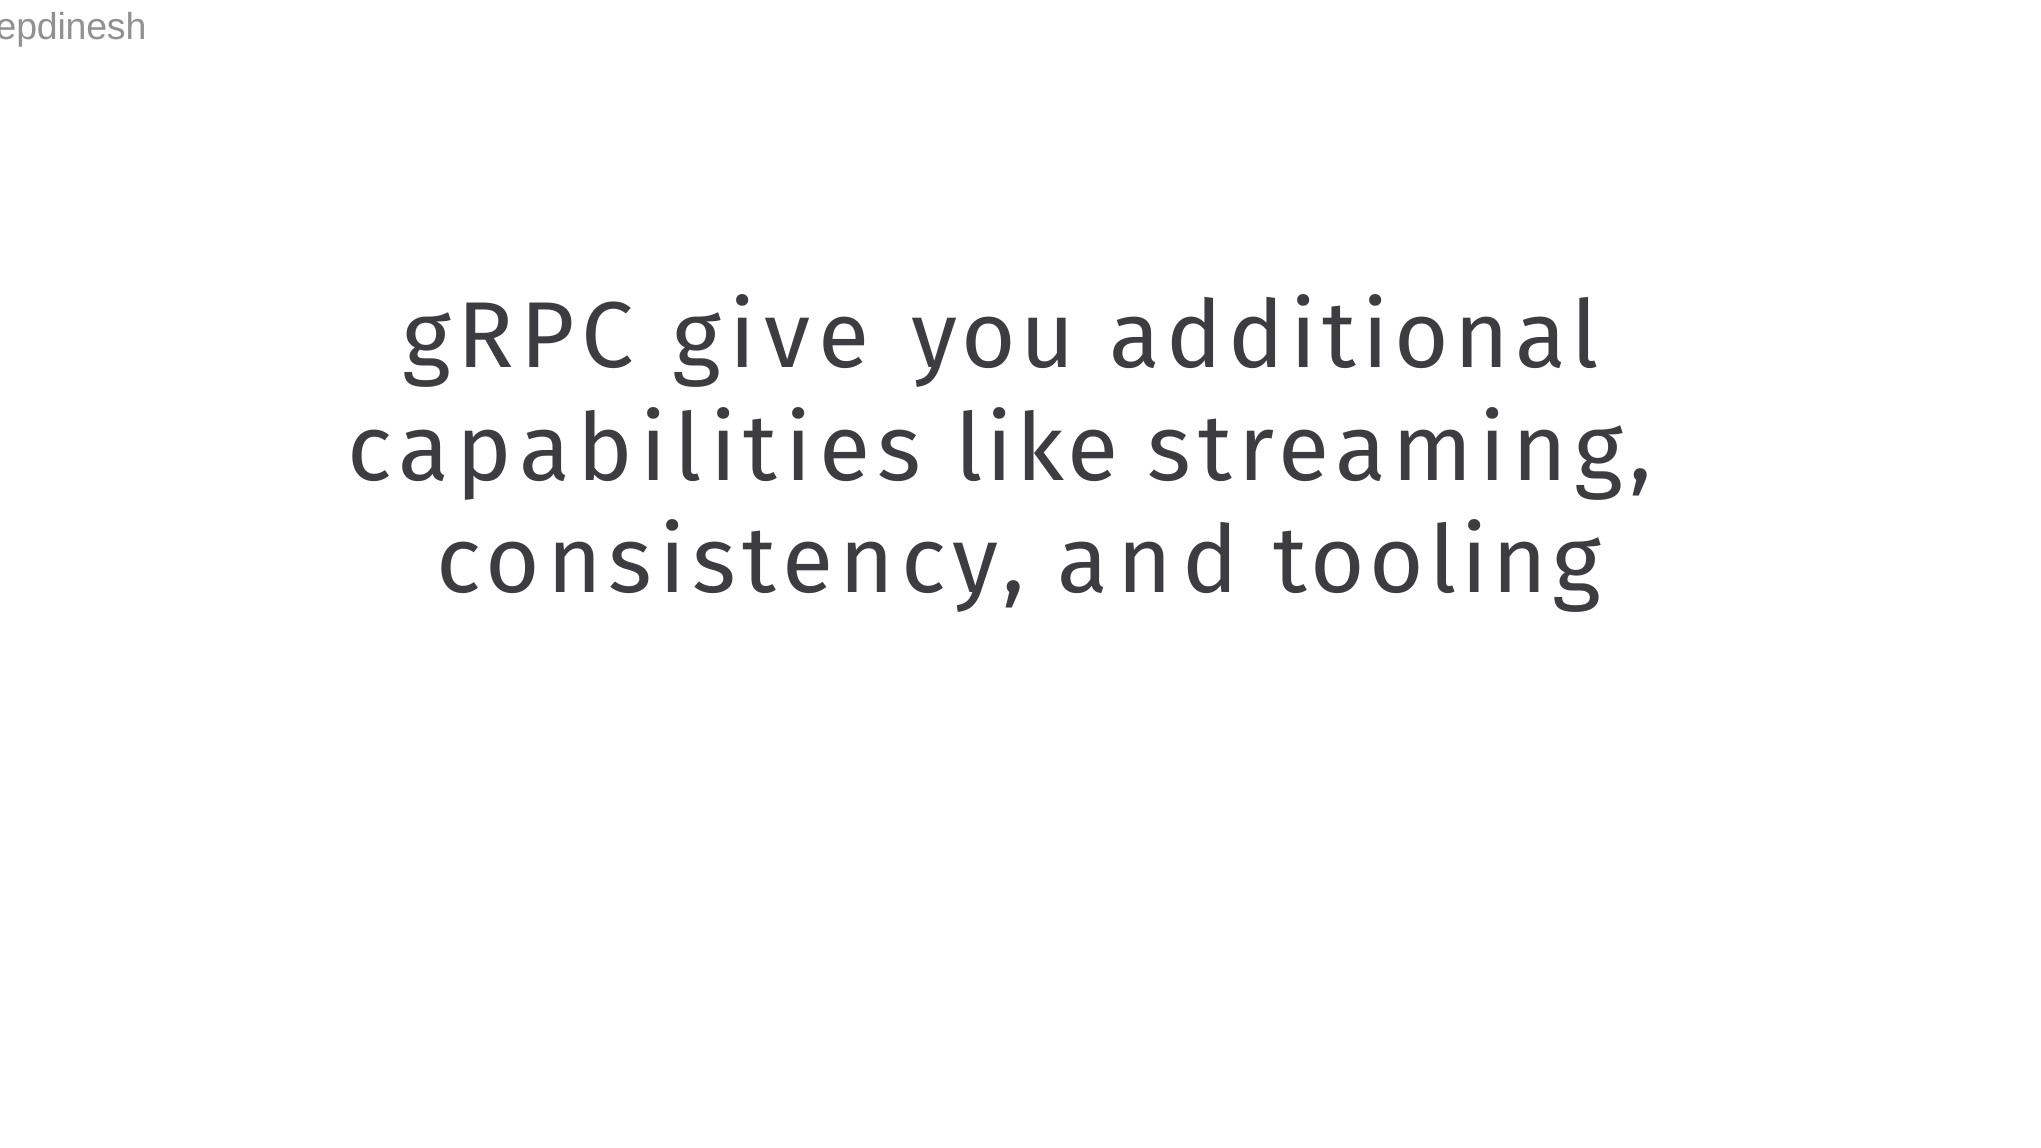

@sandeepdinesh
# gRPC give you additional  capabilities like streaming,  consistency, and tooling